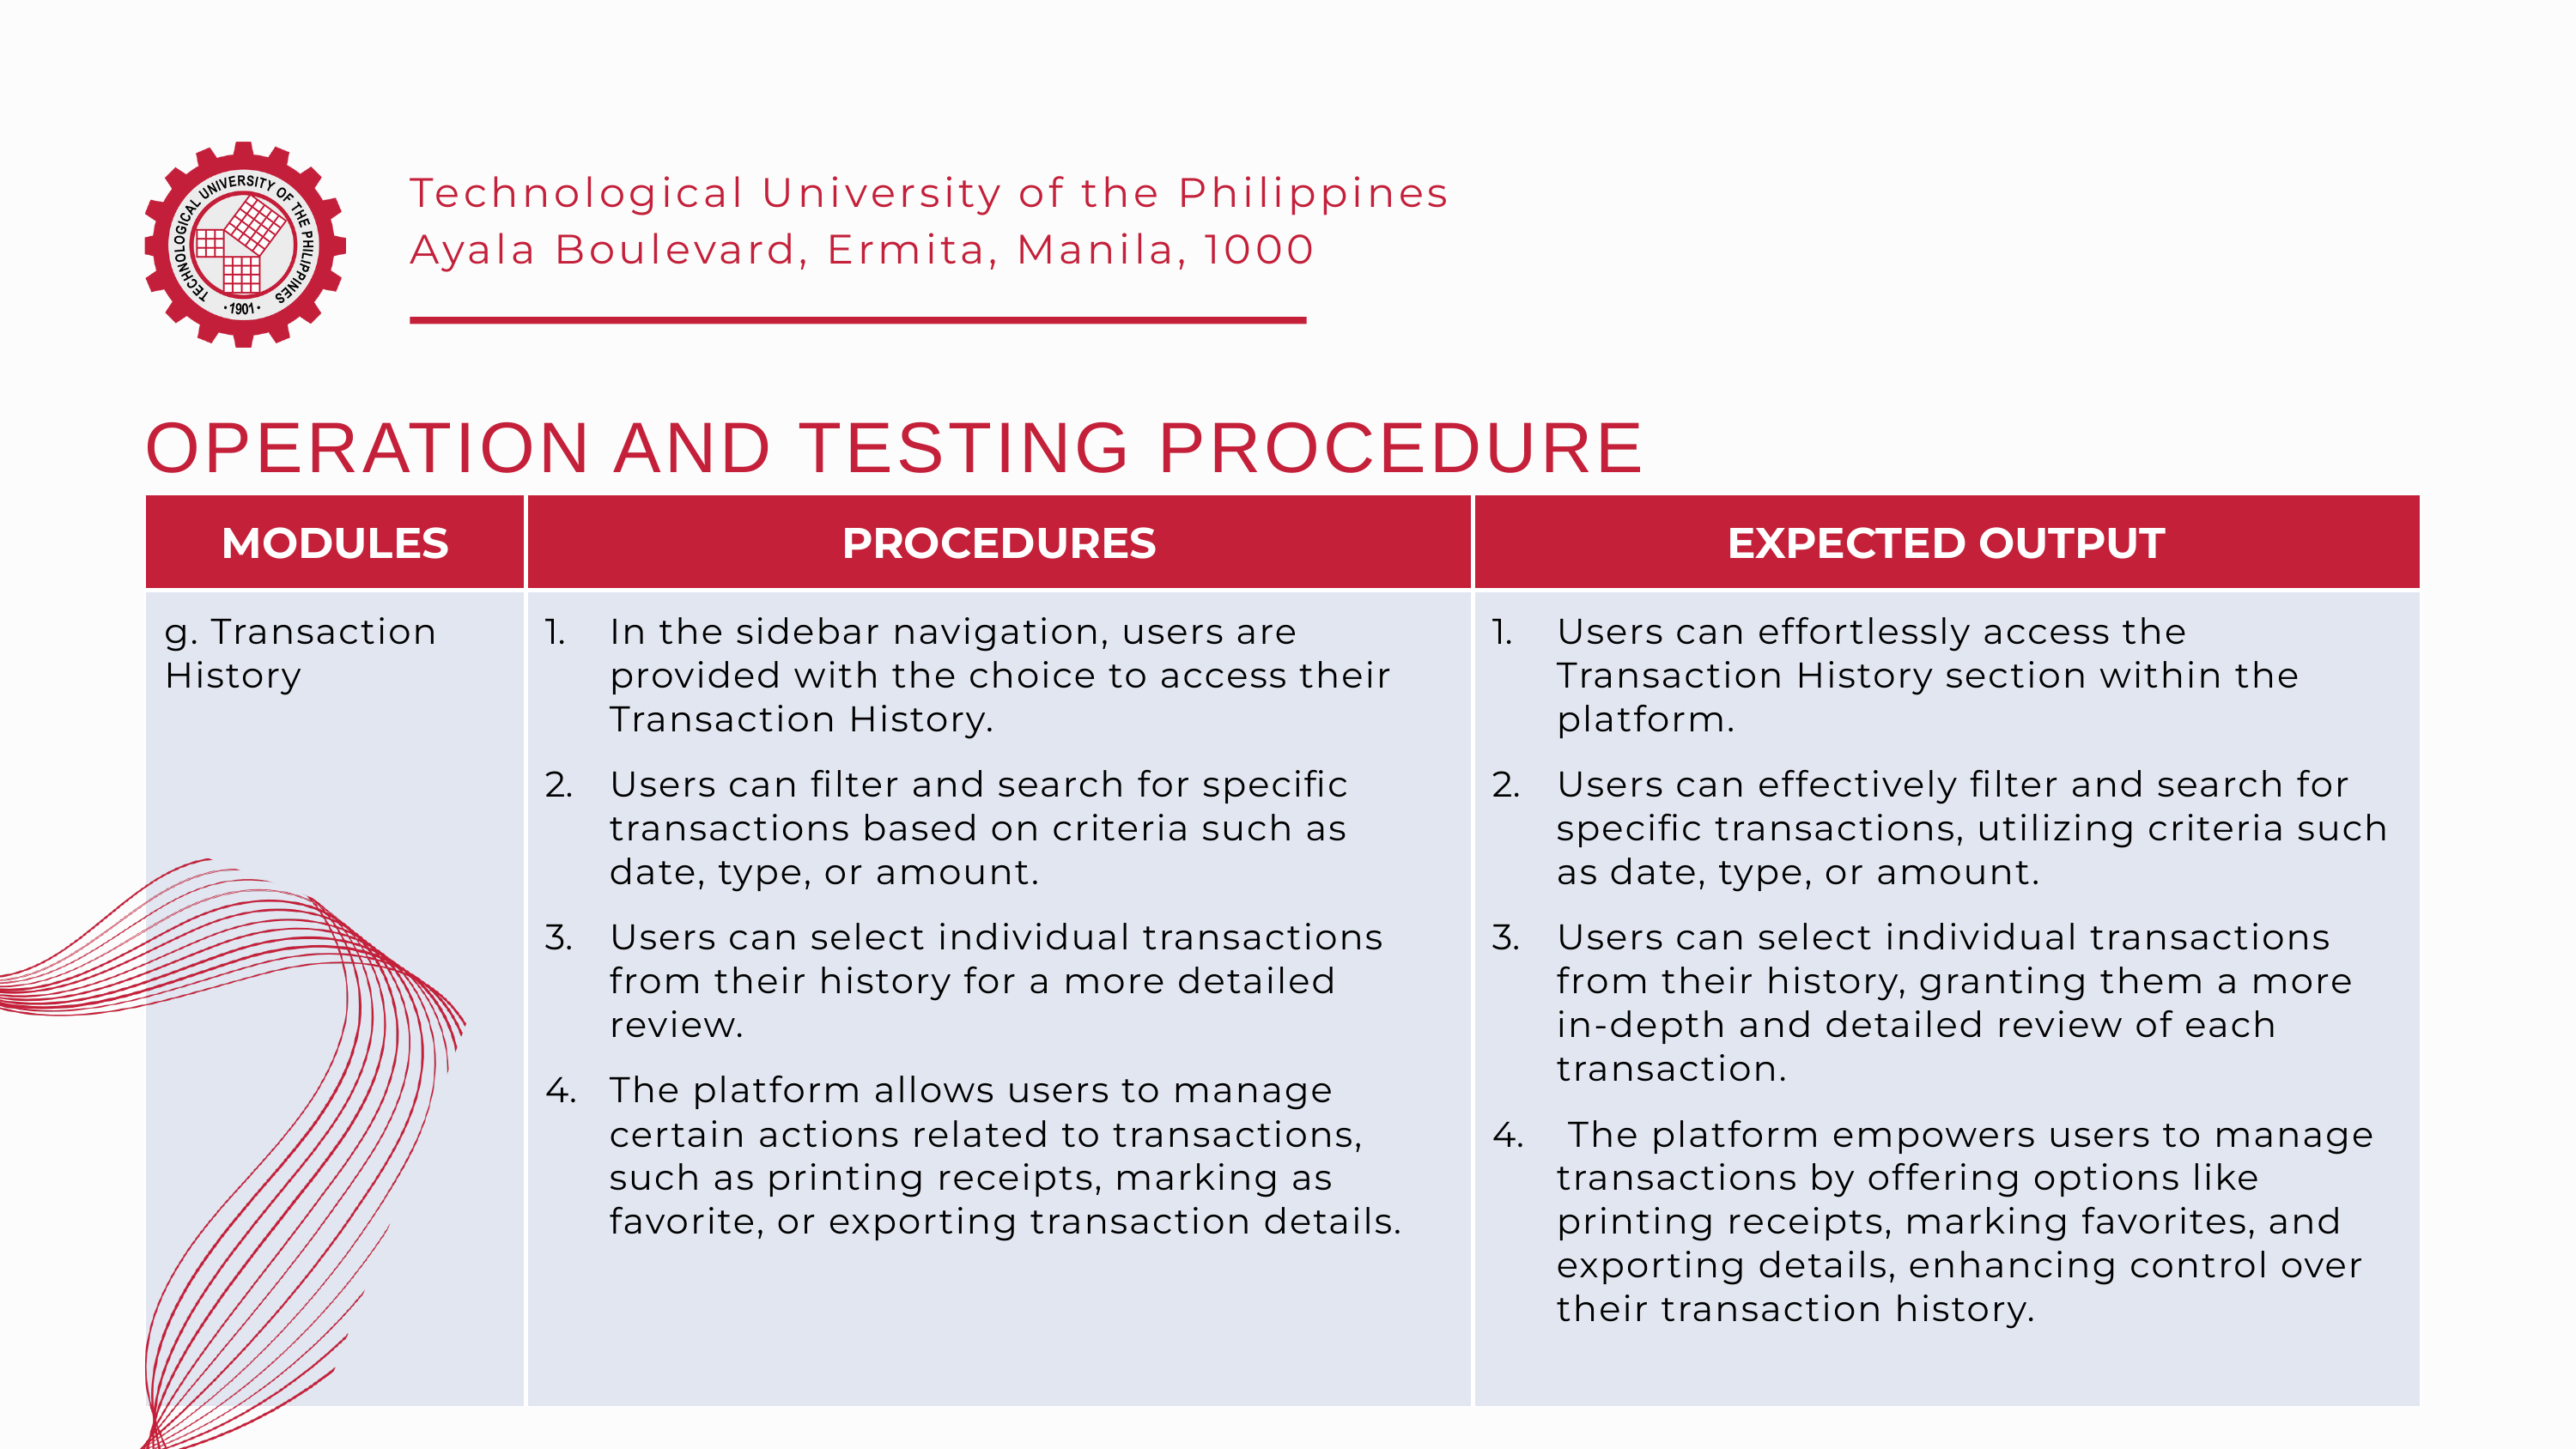

Technological University of the Philippines
Ayala Boulevard, Ermita, Manila, 1000

OPERATION AND TESTING PROCEDURE
| MODULES | PROCEDURES | EXPECTED OUTPUT |
| --- | --- | --- |
| g. Transaction History | In the sidebar navigation, users are provided with the choice to access their Transaction History. Users can filter and search for specific transactions based on criteria such as date, type, or amount. Users can select individual transactions from their history for a more detailed review. The platform allows users to manage certain actions related to transactions, such as printing receipts, marking as favorite, or exporting transaction details. | Users can effortlessly access the Transaction History section within the platform. Users can effectively filter and search for specific transactions, utilizing criteria such as date, type, or amount. Users can select individual transactions from their history, granting them a more in-depth and detailed review of each transaction. The platform empowers users to manage transactions by offering options like printing receipts, marking favorites, and exporting details, enhancing control over their transaction history. |